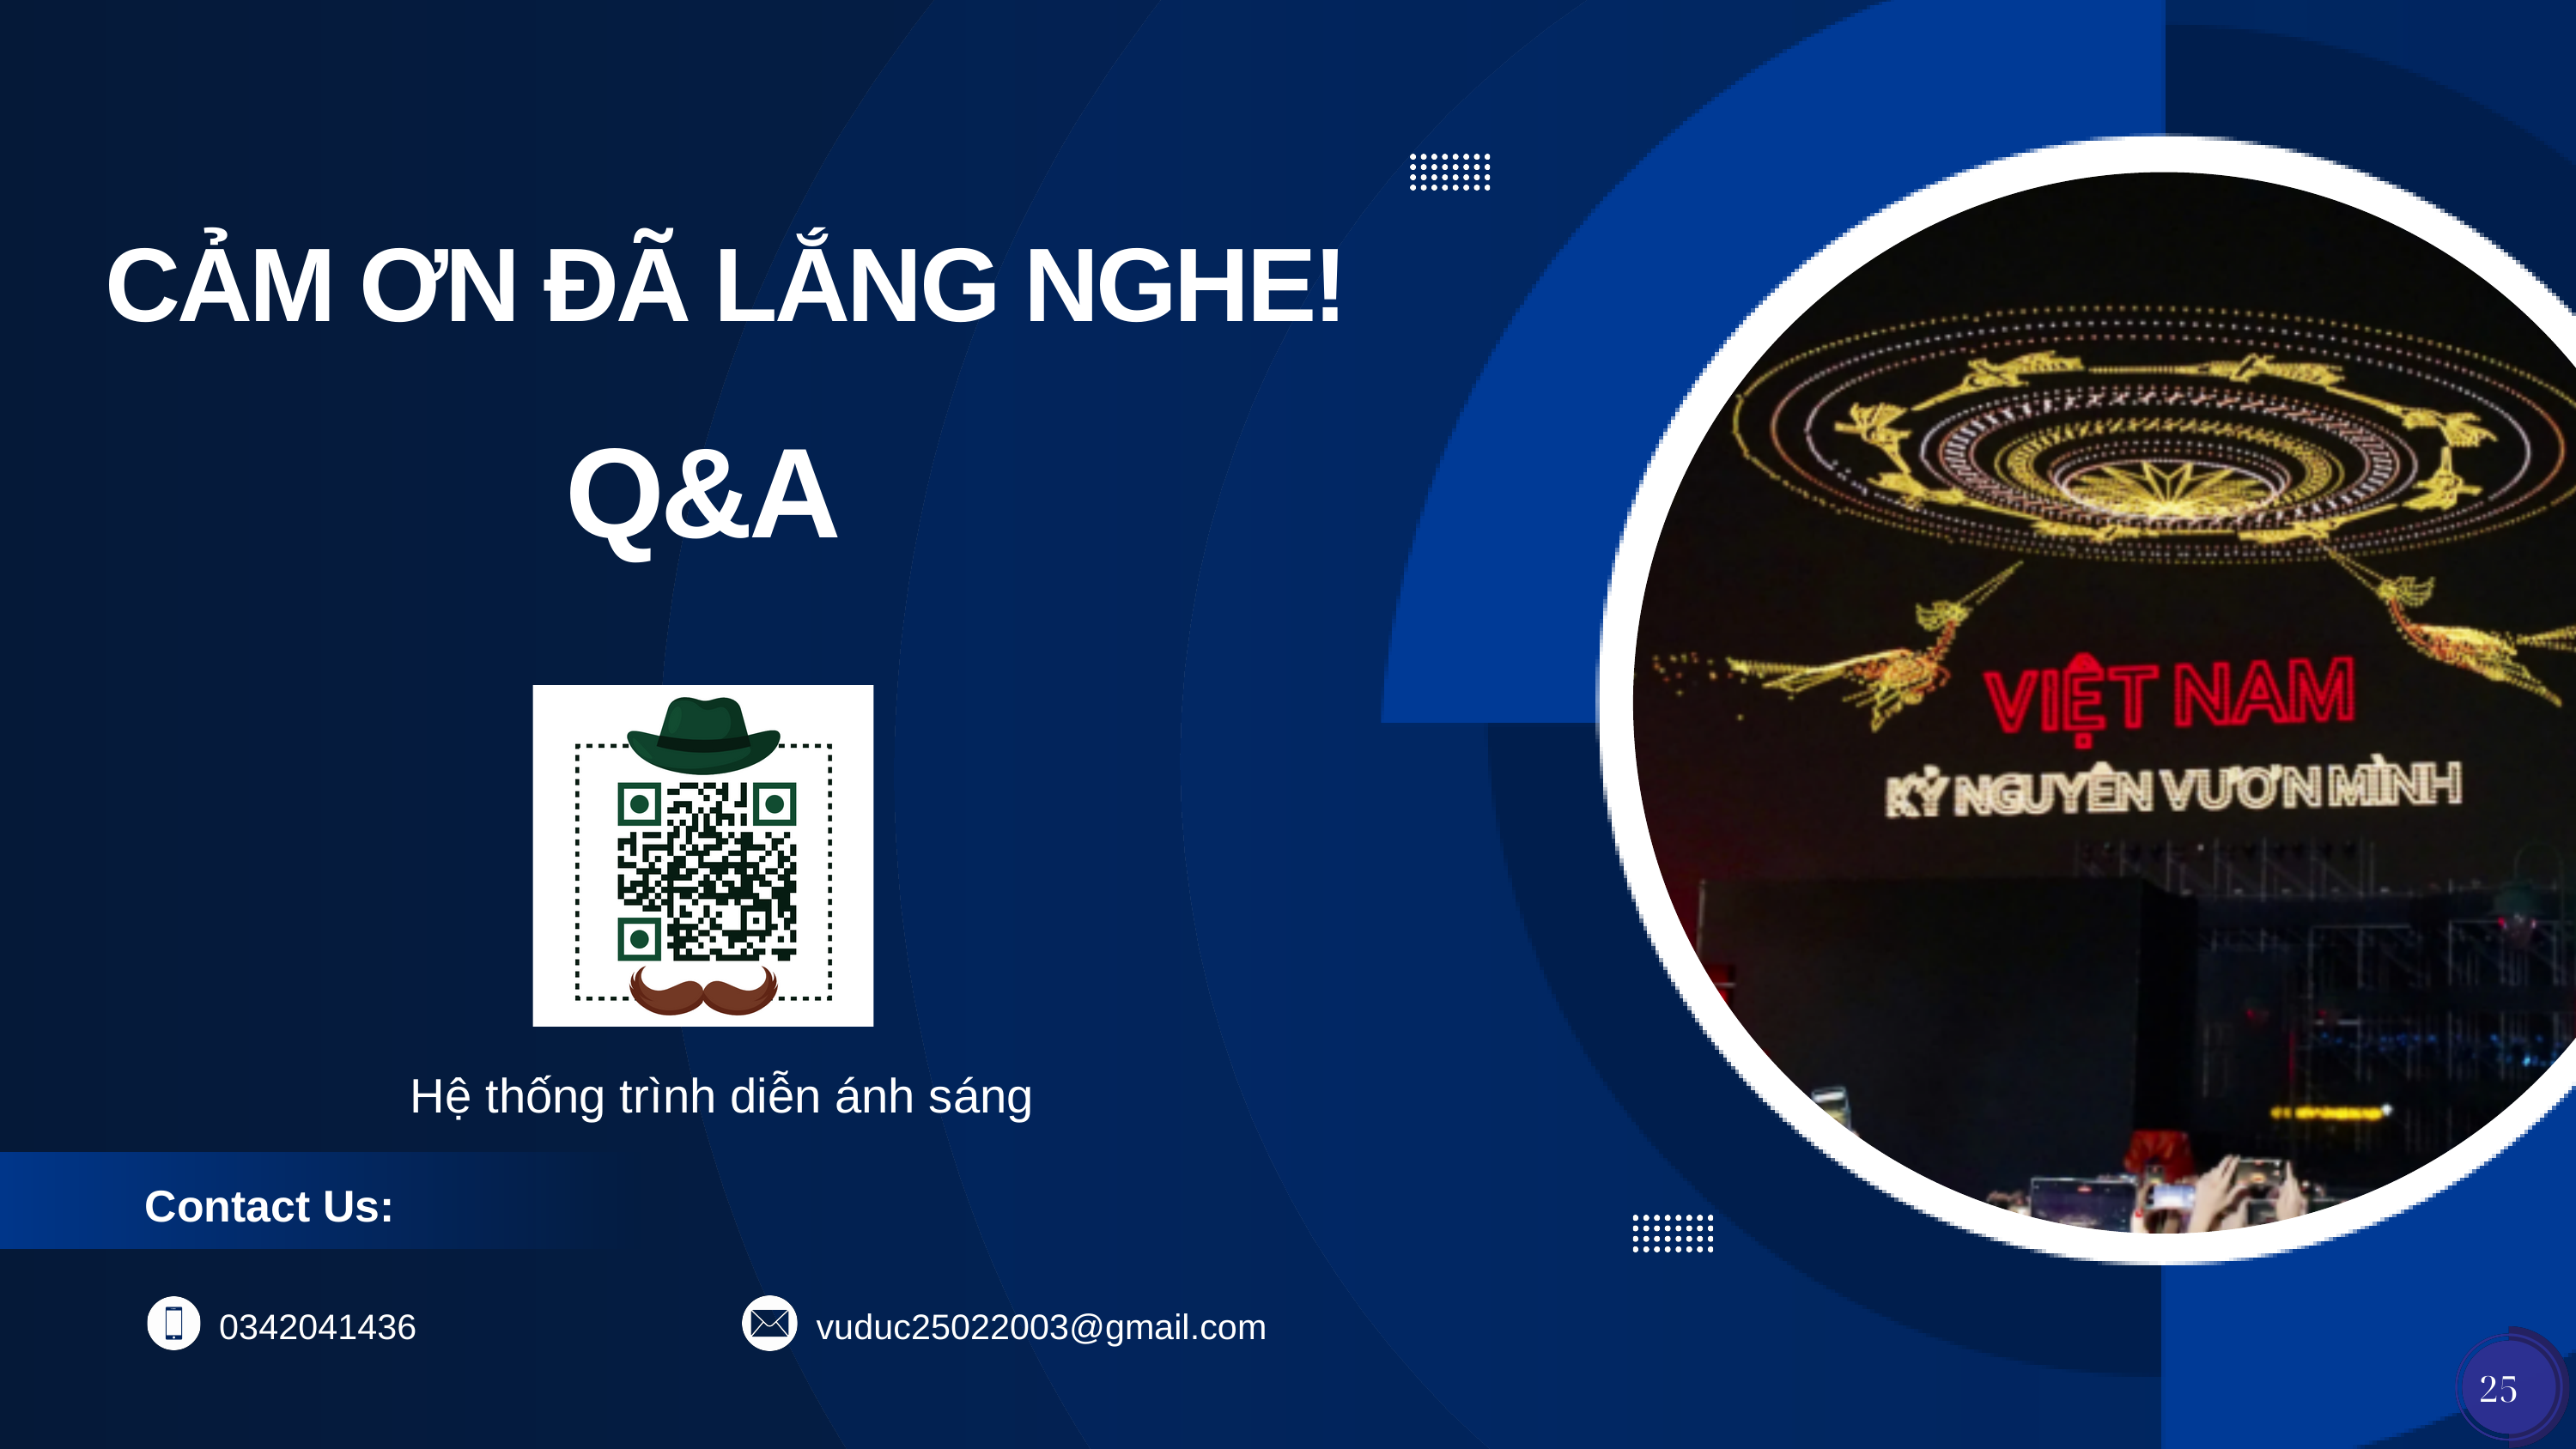

CẢM ƠN ĐÃ LẮNG NGHE!
Q&A

Hệ thống trình diễn ánh sáng

Contact Us:

0342041436
vuduc25022003@gmail.com

25